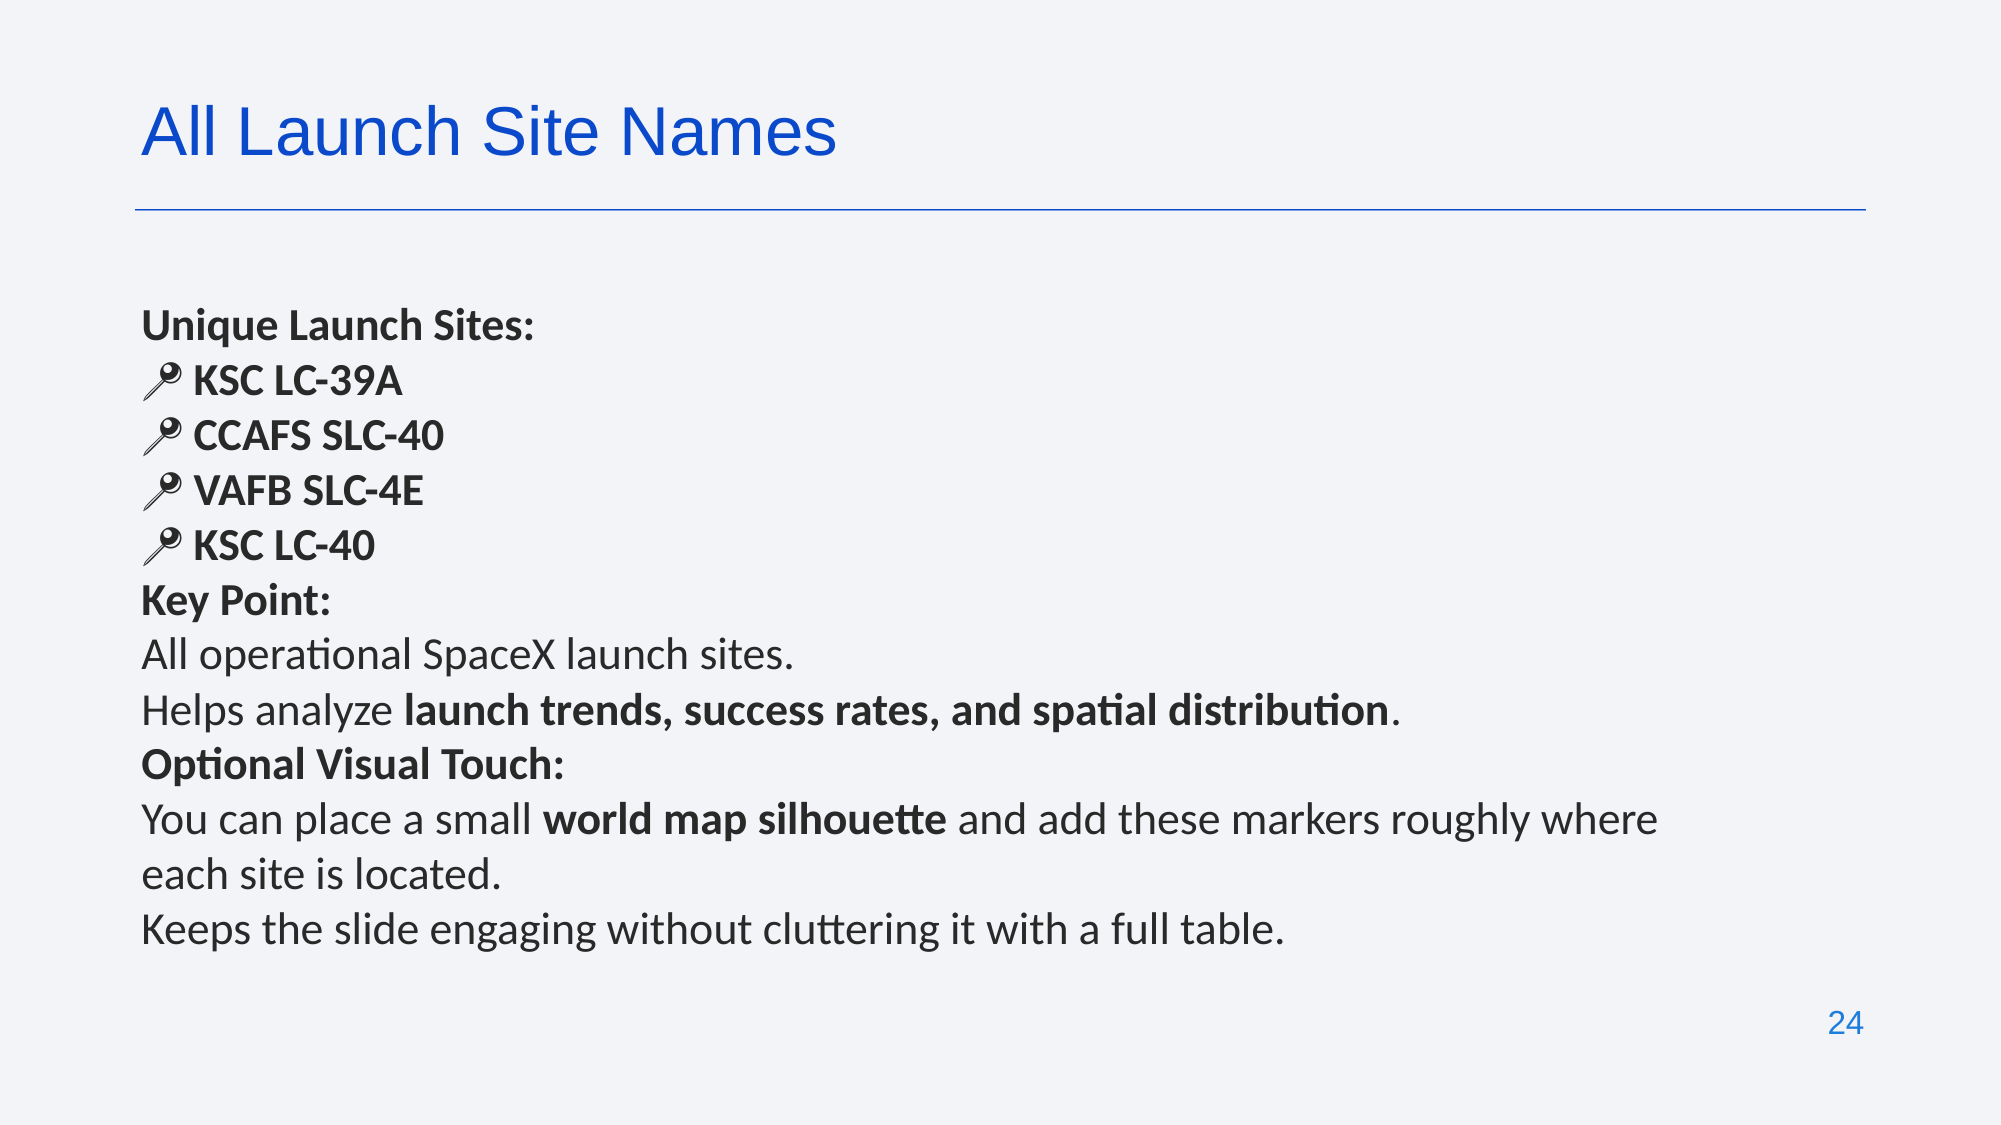

All Launch Site Names
Unique Launch Sites:
📍 KSC LC-39A
📍 CCAFS SLC-40
📍 VAFB SLC-4E
📍 KSC LC-40
Key Point:
All operational SpaceX launch sites.
Helps analyze launch trends, success rates, and spatial distribution.
Optional Visual Touch:
You can place a small world map silhouette and add these markers roughly where each site is located.
Keeps the slide engaging without cluttering it with a full table.

24